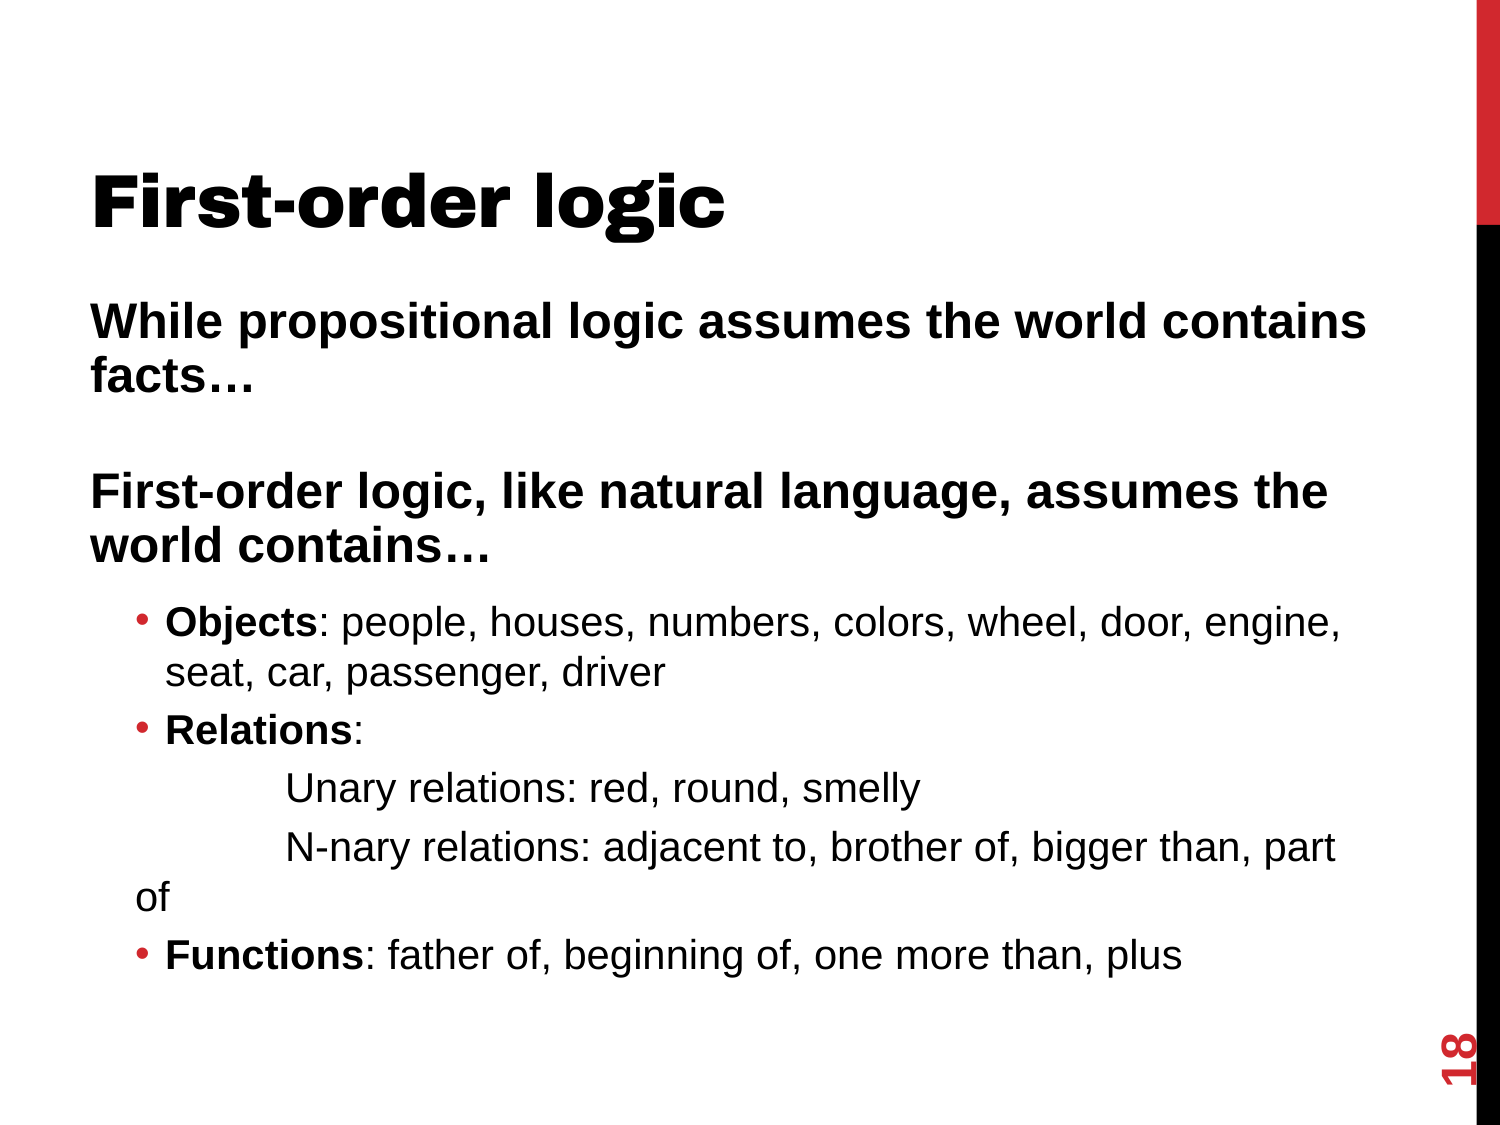

# First-order logic
While propositional logic assumes the world contains facts…
First-order logic, like natural language, assumes the world contains…
Objects: people, houses, numbers, colors, wheel, door, engine, seat, car, passenger, driver
Relations:
	Unary relations: red, round, smelly
	N-nary relations: adjacent to, brother of, bigger than, part of
Functions: father of, beginning of, one more than, plus
18